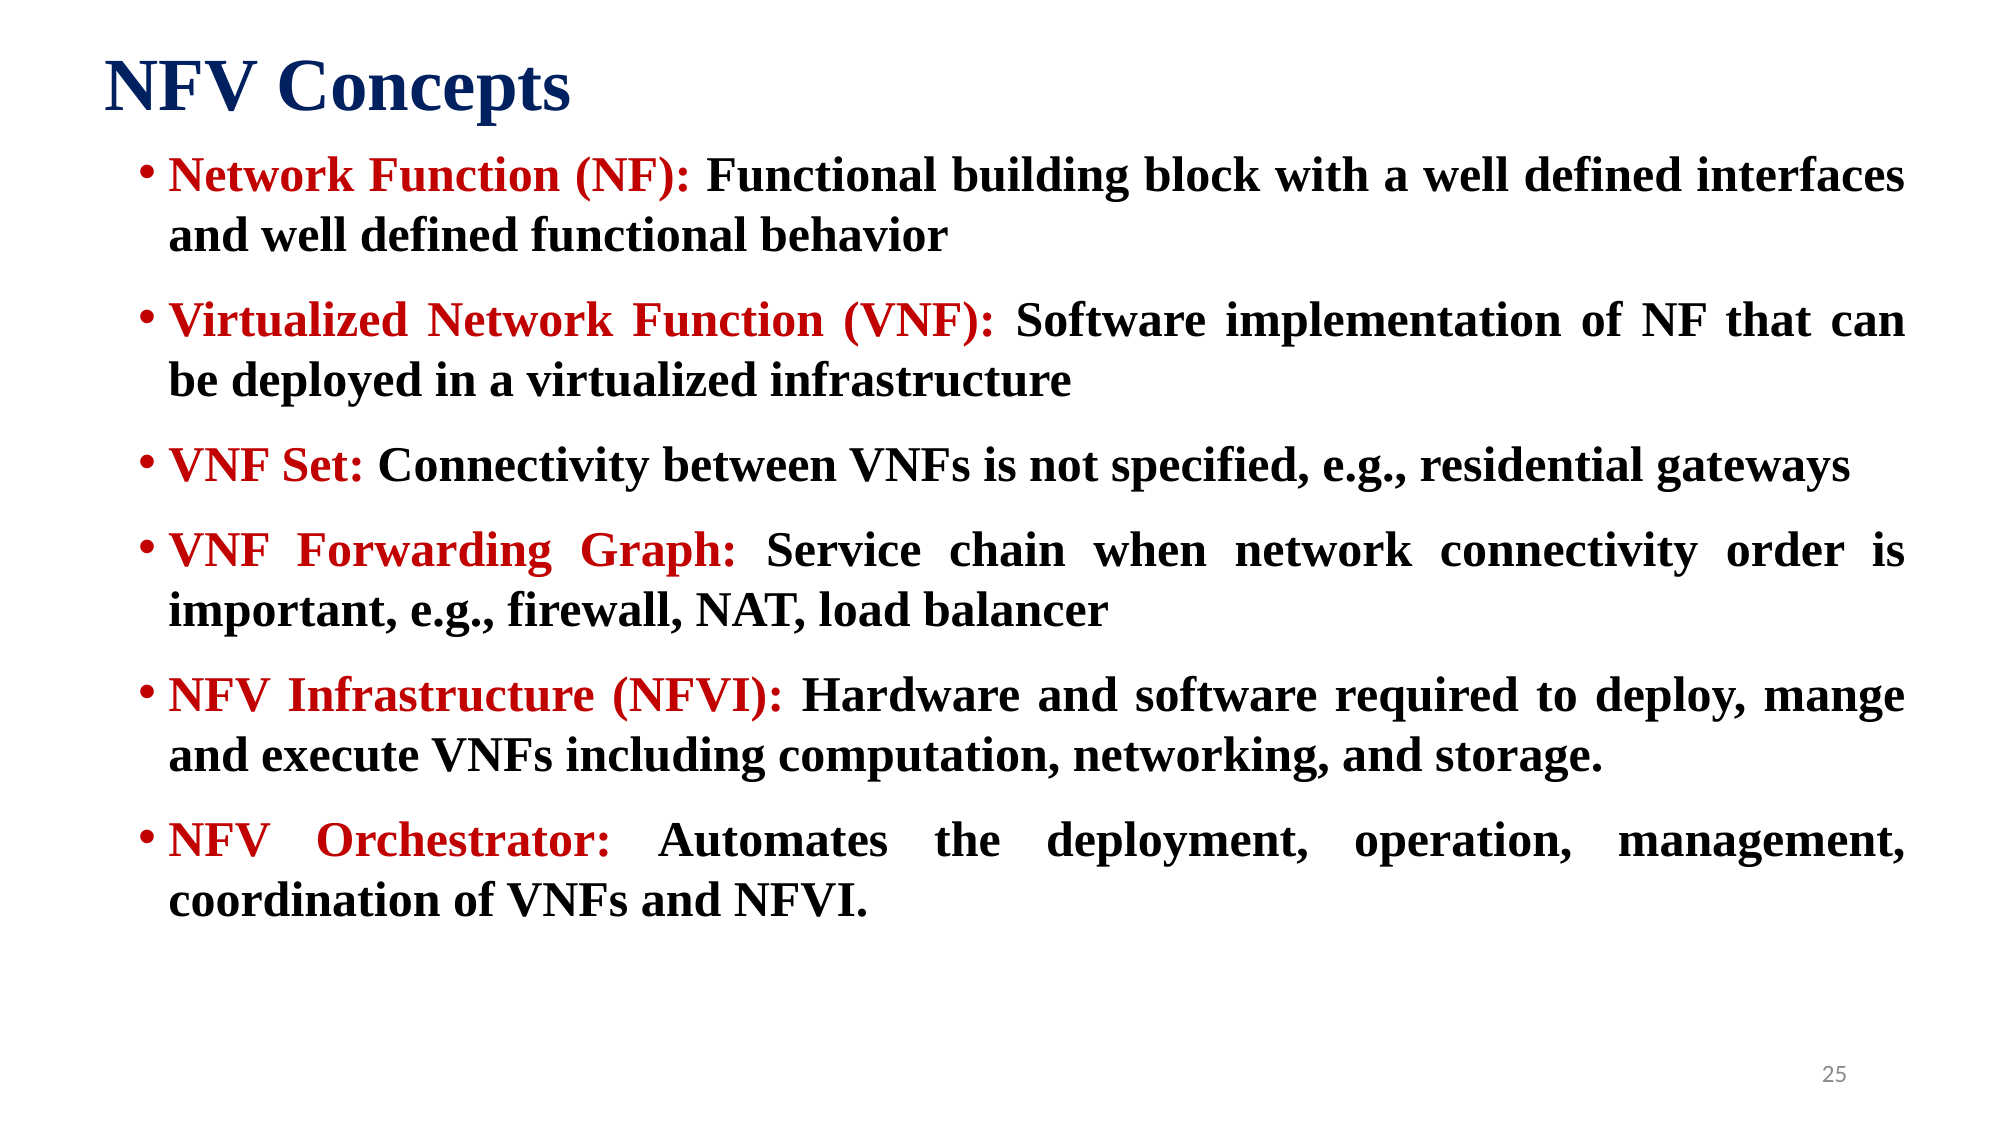

NFV Concepts
Network Function (NF): Functional building block with a well defined interfaces and well defined functional behavior
Virtualized Network Function (VNF): Software implementation of NF that can be deployed in a virtualized infrastructure
VNF Set: Connectivity between VNFs is not specified, e.g., residential gateways
VNF Forwarding Graph: Service chain when network connectivity order is important, e.g., firewall, NAT, load balancer
NFV Infrastructure (NFVI): Hardware and software required to deploy, mange and execute VNFs including computation, networking, and storage.
NFV Orchestrator: Automates the deployment, operation, management, coordination of VNFs and NFVI.
25